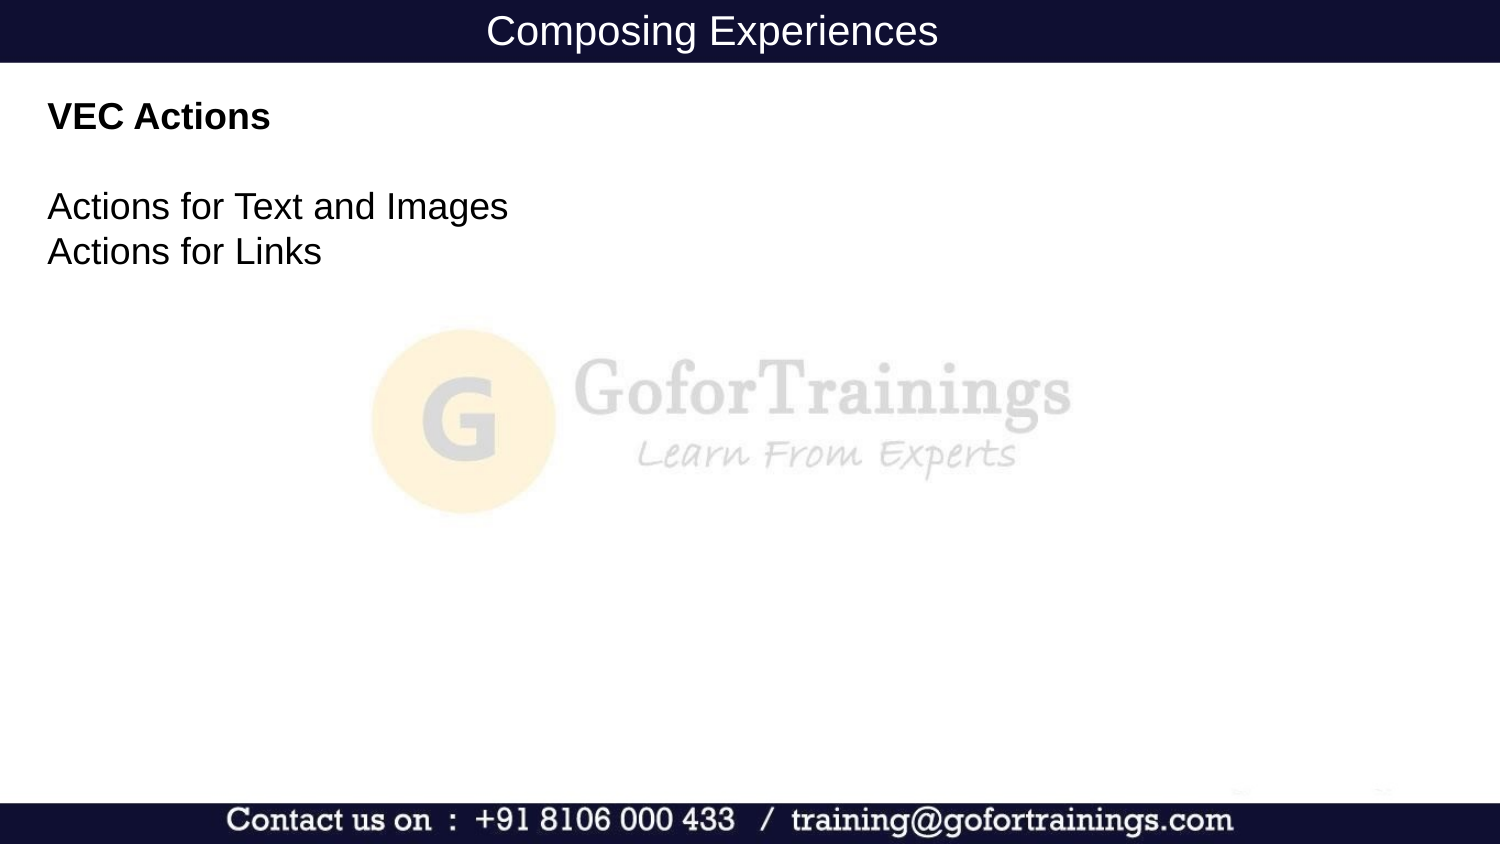

Composing Experiences

VEC Actions

Actions for Text and Images
Actions for Links